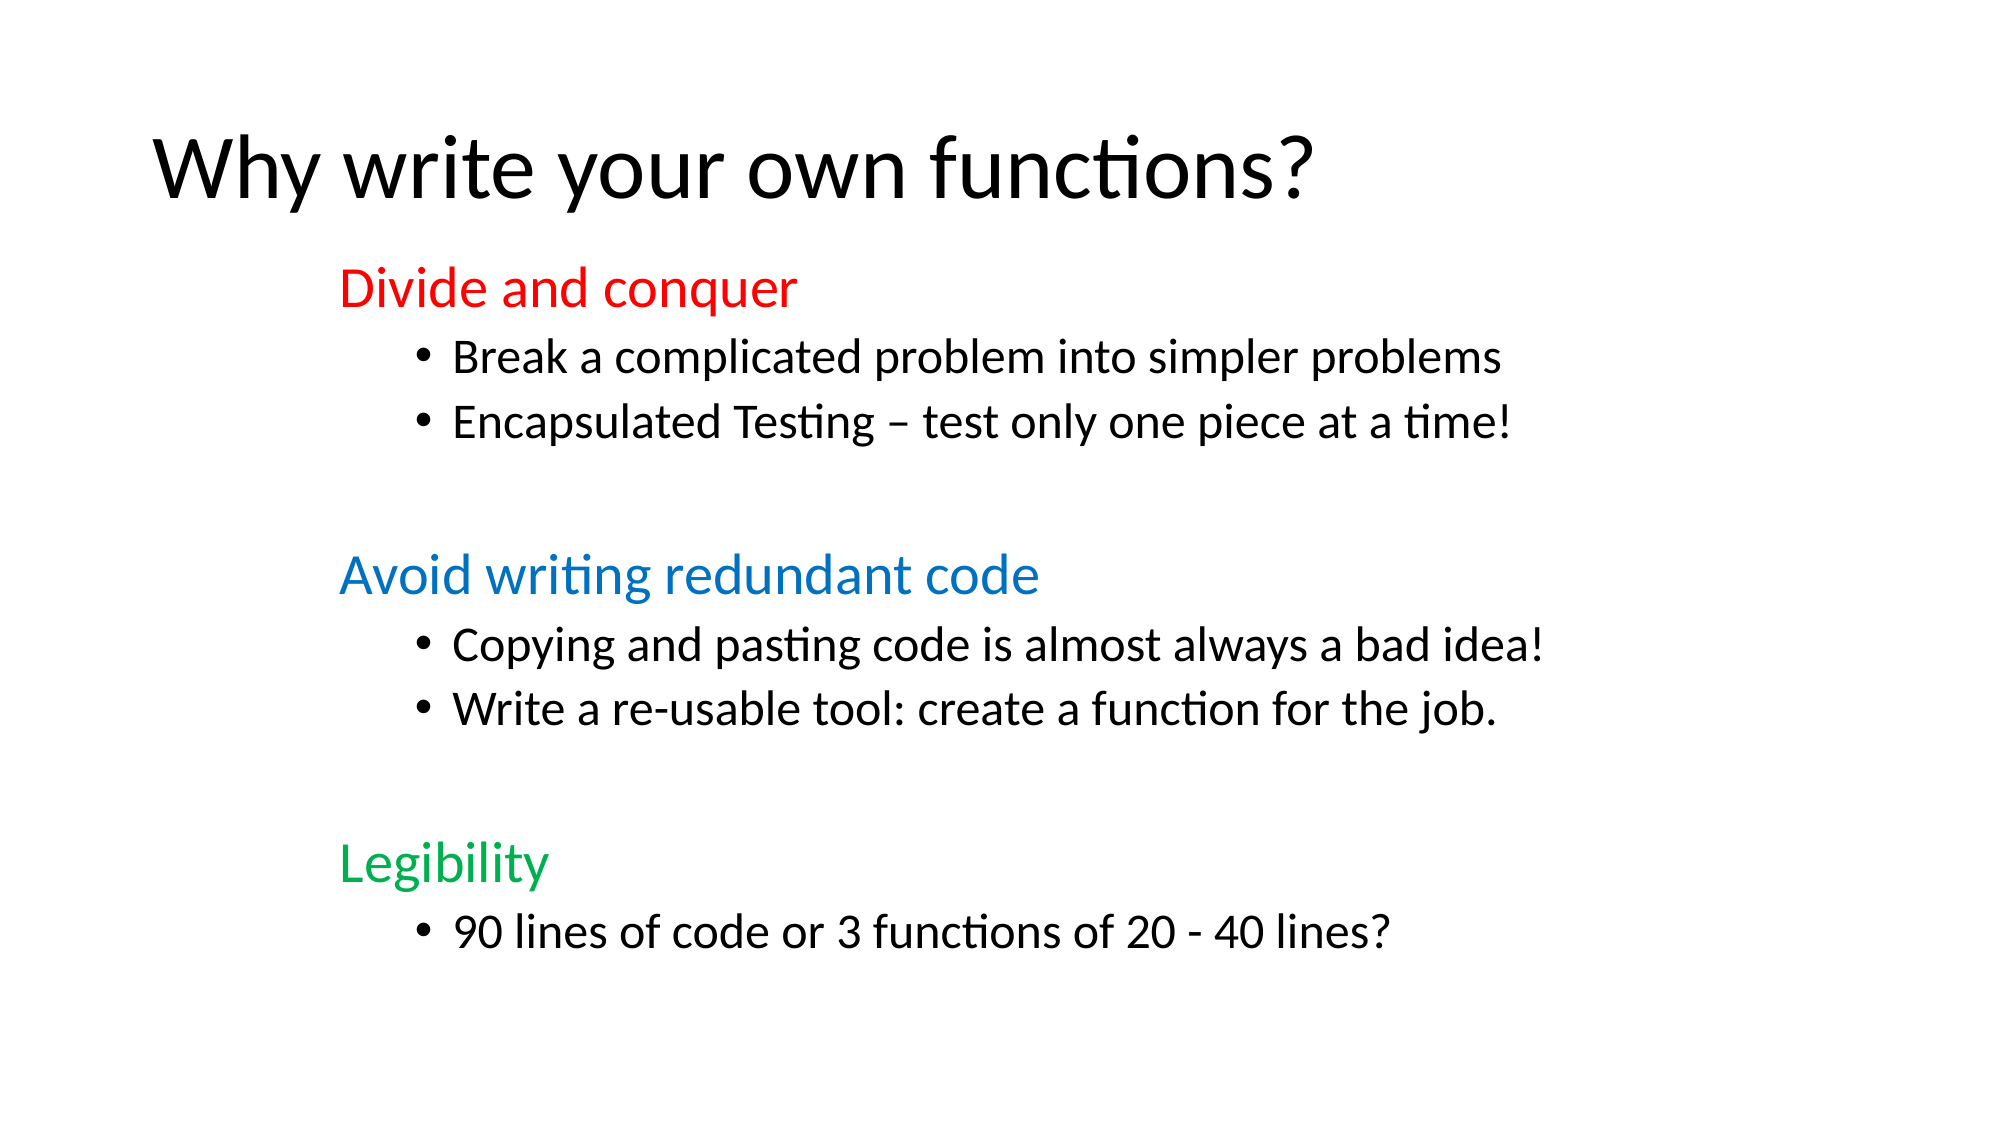

# Why write your own functions?
Divide and conquer
Break a complicated problem into simpler problems
Encapsulated Testing – test only one piece at a time!

Avoid writing redundant code
Copying and pasting code is almost always a bad idea!
Write a re-usable tool: create a function for the job.

Legibility
90 lines of code or 3 functions of 20 - 40 lines?